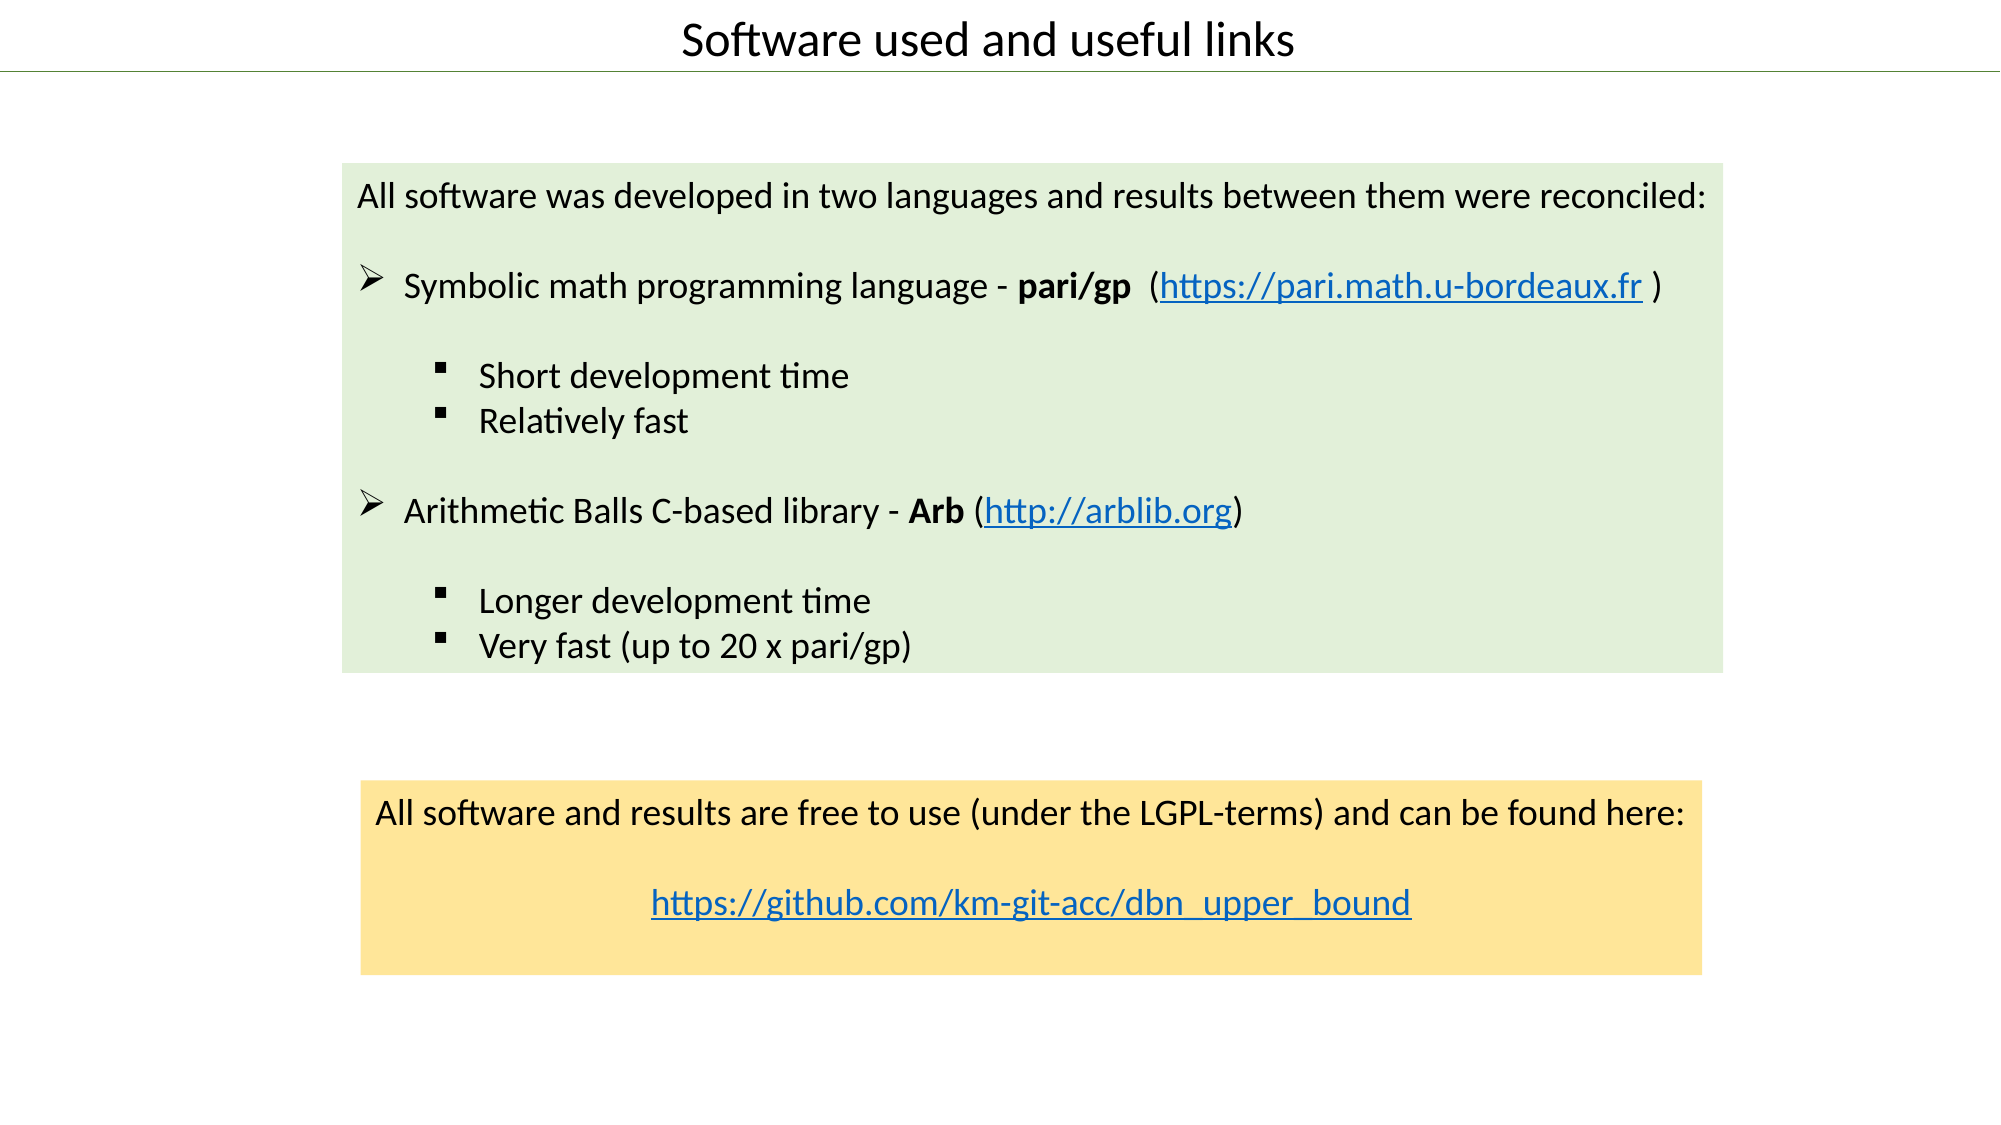

Software used and useful links
All software was developed in two languages and results between them were reconciled:

Symbolic math programming language - pari/gp  (https://pari.math.u-bordeaux.fr )

Short development time
Relatively fast

Arithmetic Balls C-based library - Arb (http://arblib.org)

Longer development time
Very fast (up to 20 x pari/gp)
All software and results are free to use (under the LGPL-terms) and can be found here:

https://github.com/km-git-acc/dbn_upper_bound